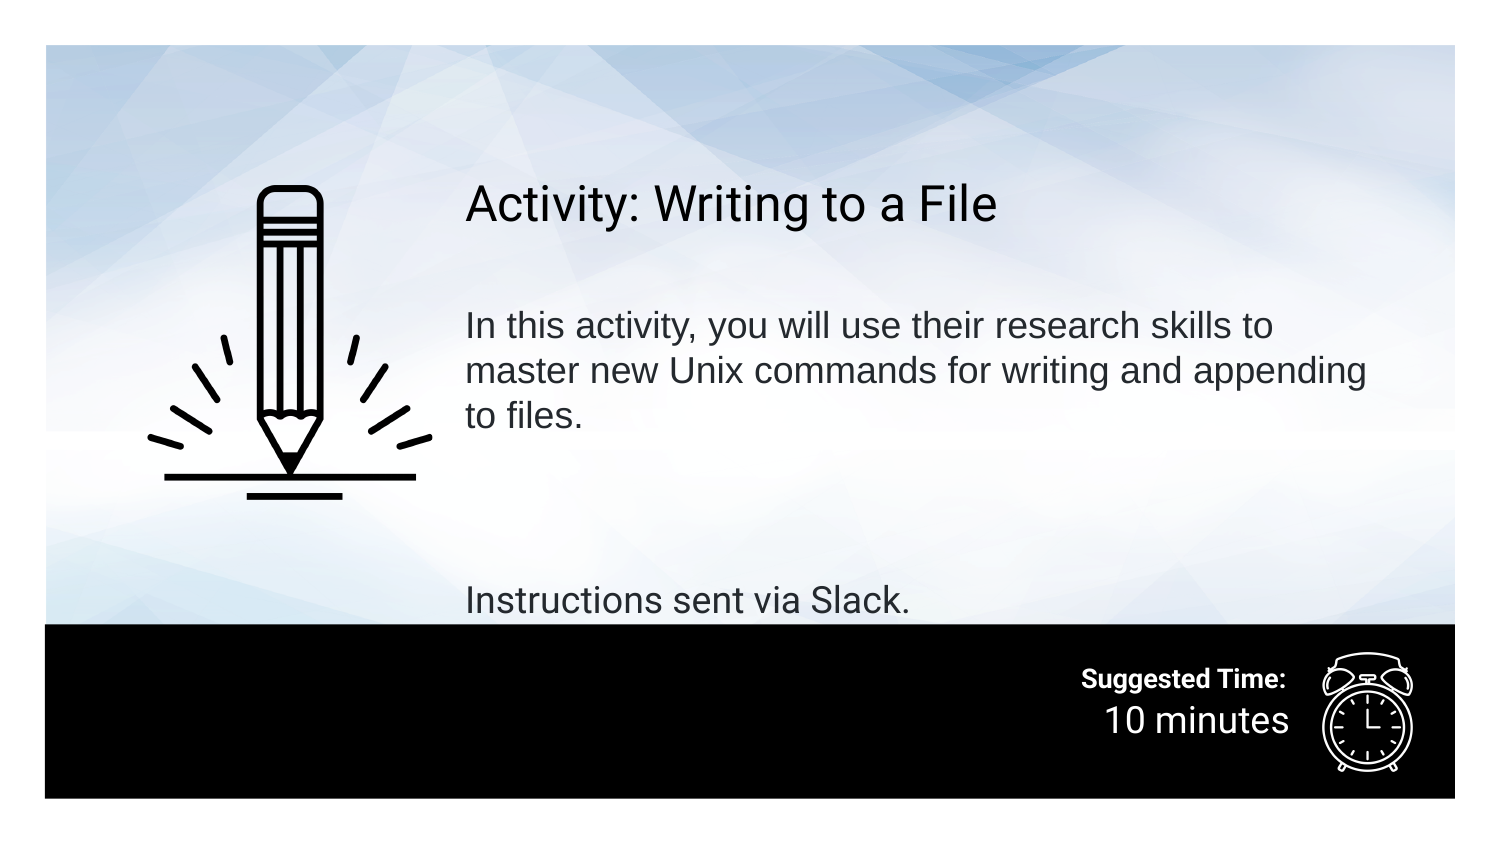

Activity: Writing to a File

In this activity, you will use their research skills to master new Unix commands for writing and appending to files.

Instructions sent via Slack.
# 10 minutes